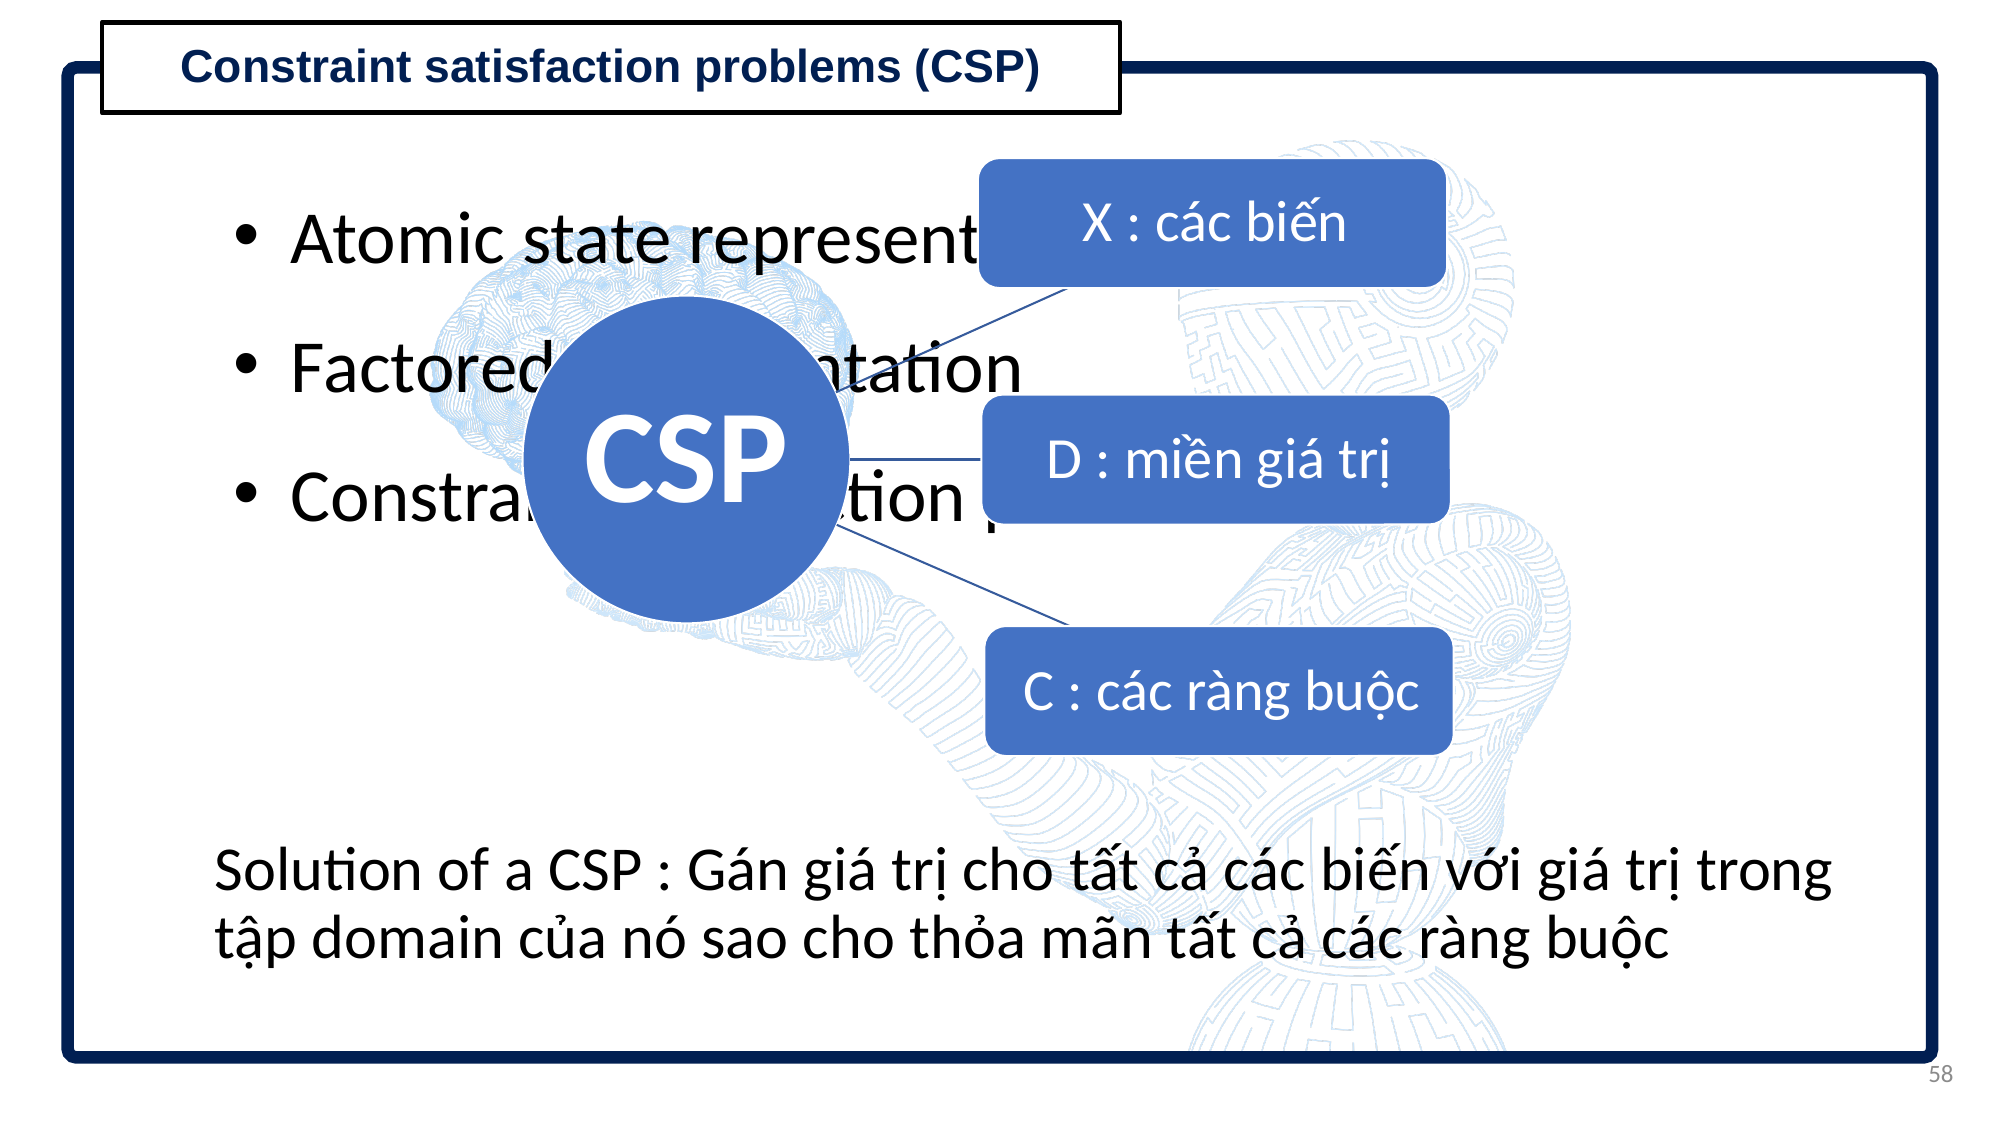

# Constraint satisfaction problems (CSP)
CSP

X : các biến

D : miền giá trị

C : các ràng buộc
Atomic state representation
Factored representation
Constraint satisfaction problems
Solution of a CSP : Gán giá trị cho tất cả các biến với giá trị trong tập domain của nó sao cho thỏa mãn tất cả các ràng buộc
58

Solve CSPs using Constraint propagation
ý tưởng cốt lõi : thu hẹp domain